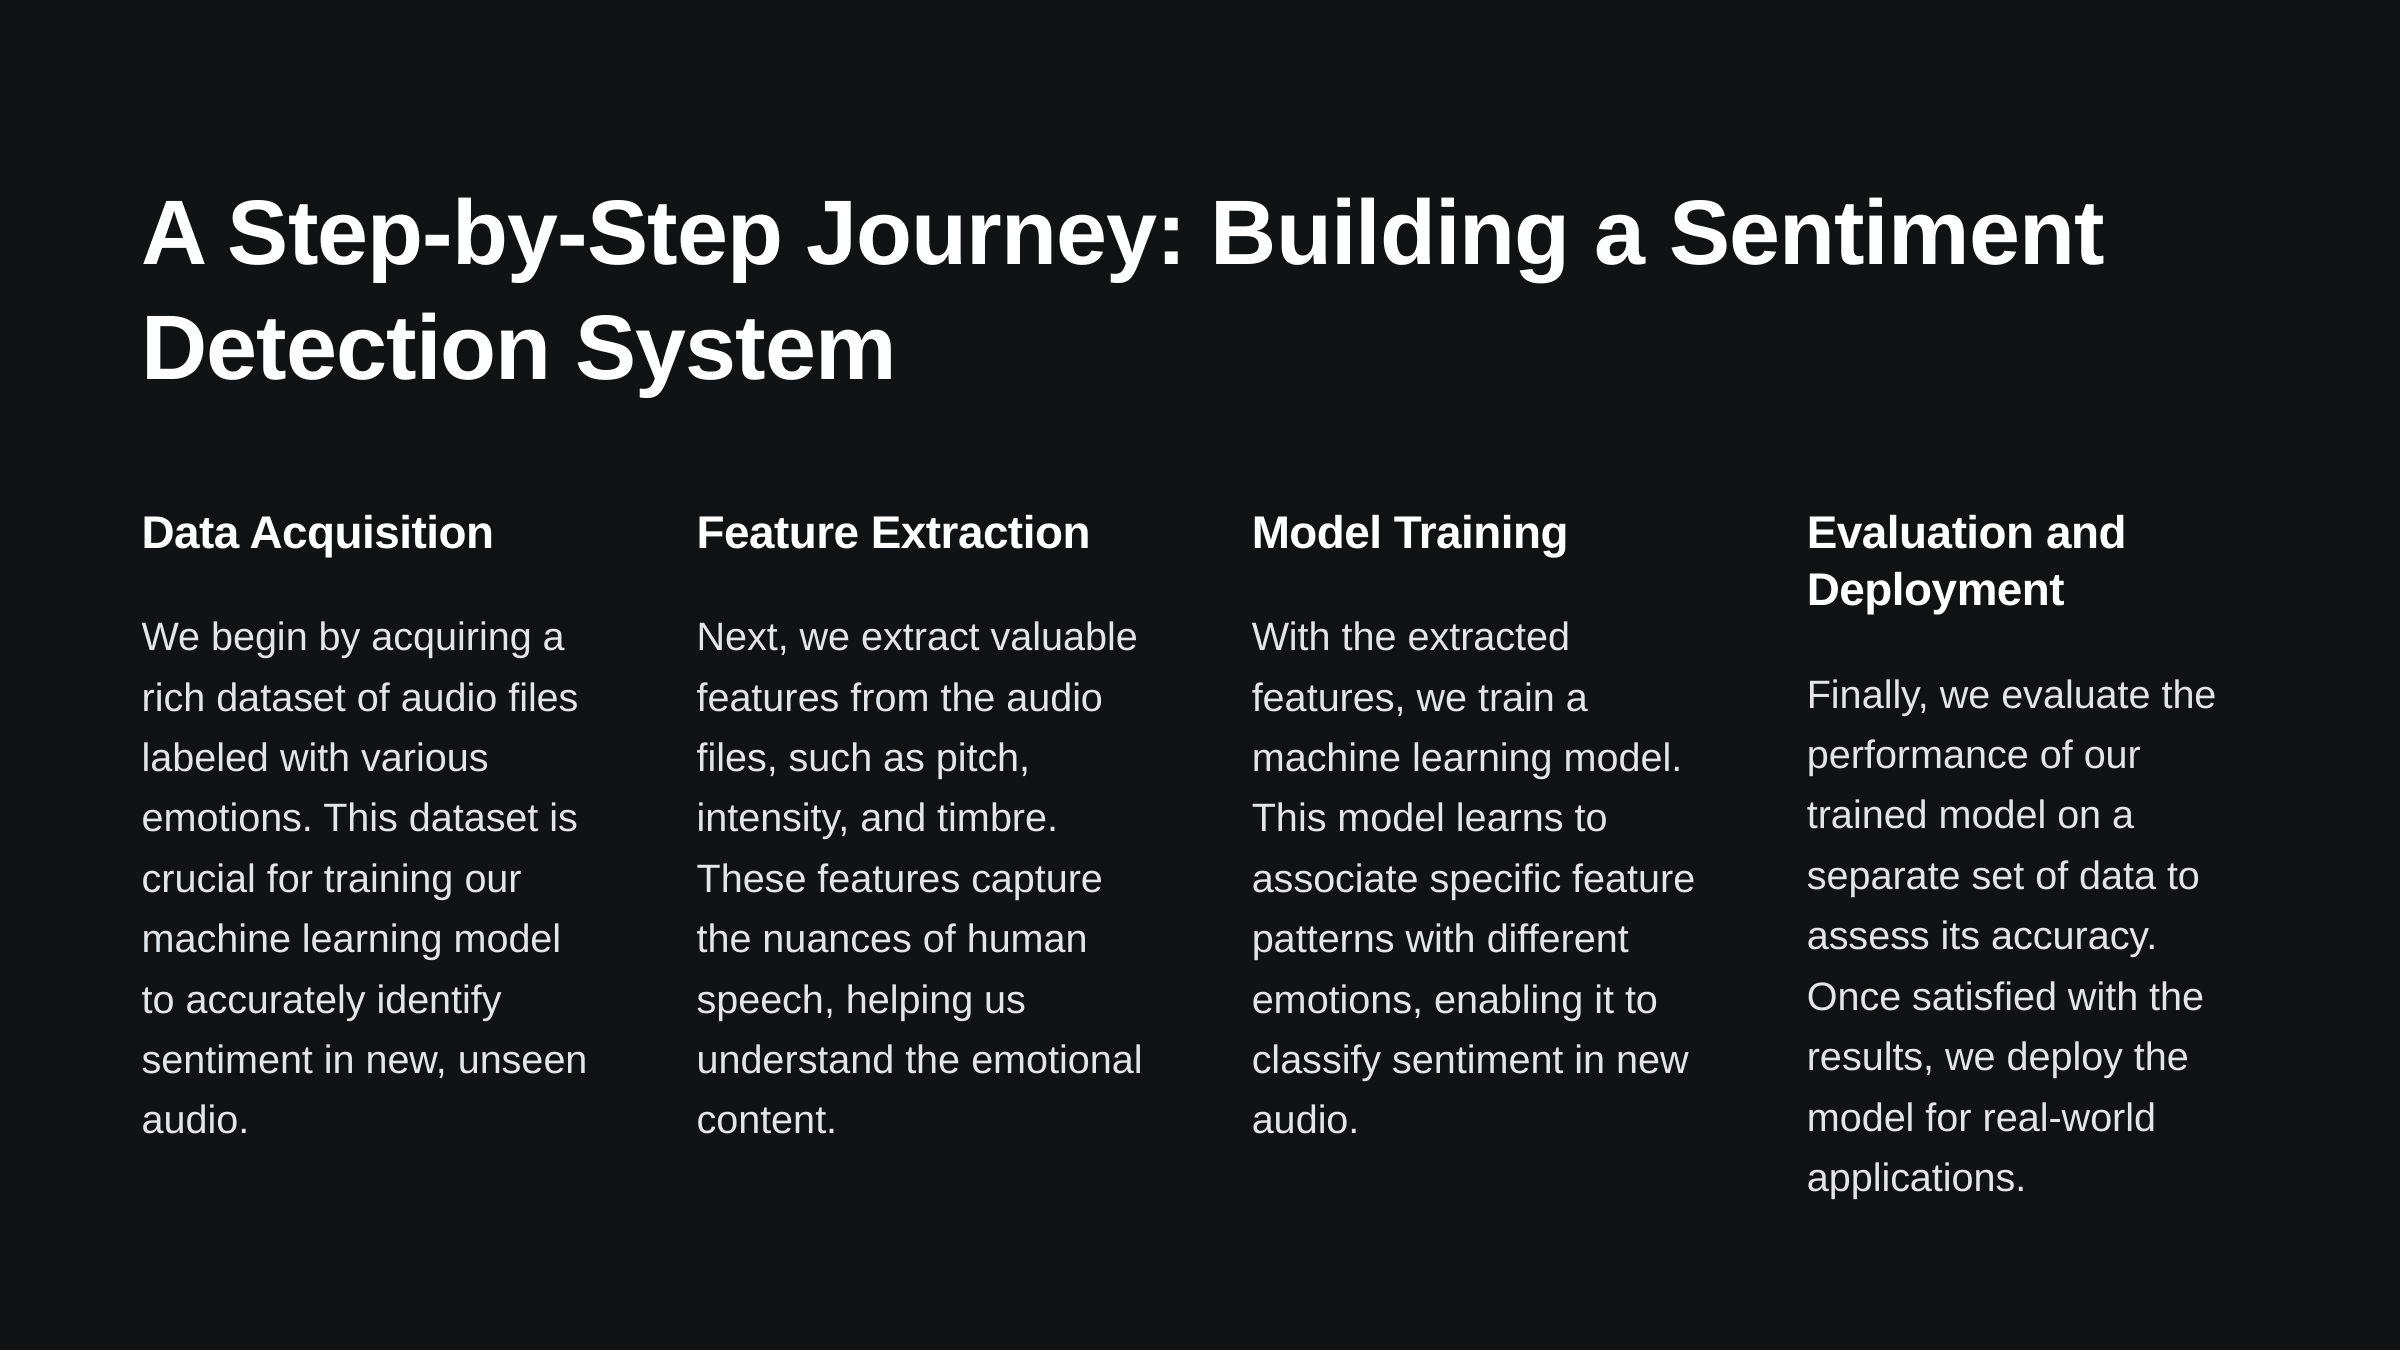

A Step-by-Step Journey: Building a Sentiment Detection System
Data Acquisition
Feature Extraction
Model Training
Evaluation and Deployment
We begin by acquiring a rich dataset of audio files labeled with various emotions. This dataset is crucial for training our machine learning model to accurately identify sentiment in new, unseen audio.
Next, we extract valuable features from the audio files, such as pitch, intensity, and timbre. These features capture the nuances of human speech, helping us understand the emotional content.
With the extracted features, we train a machine learning model. This model learns to associate specific feature patterns with different emotions, enabling it to classify sentiment in new audio.
Finally, we evaluate the performance of our trained model on a separate set of data to assess its accuracy. Once satisfied with the results, we deploy the model for real-world applications.